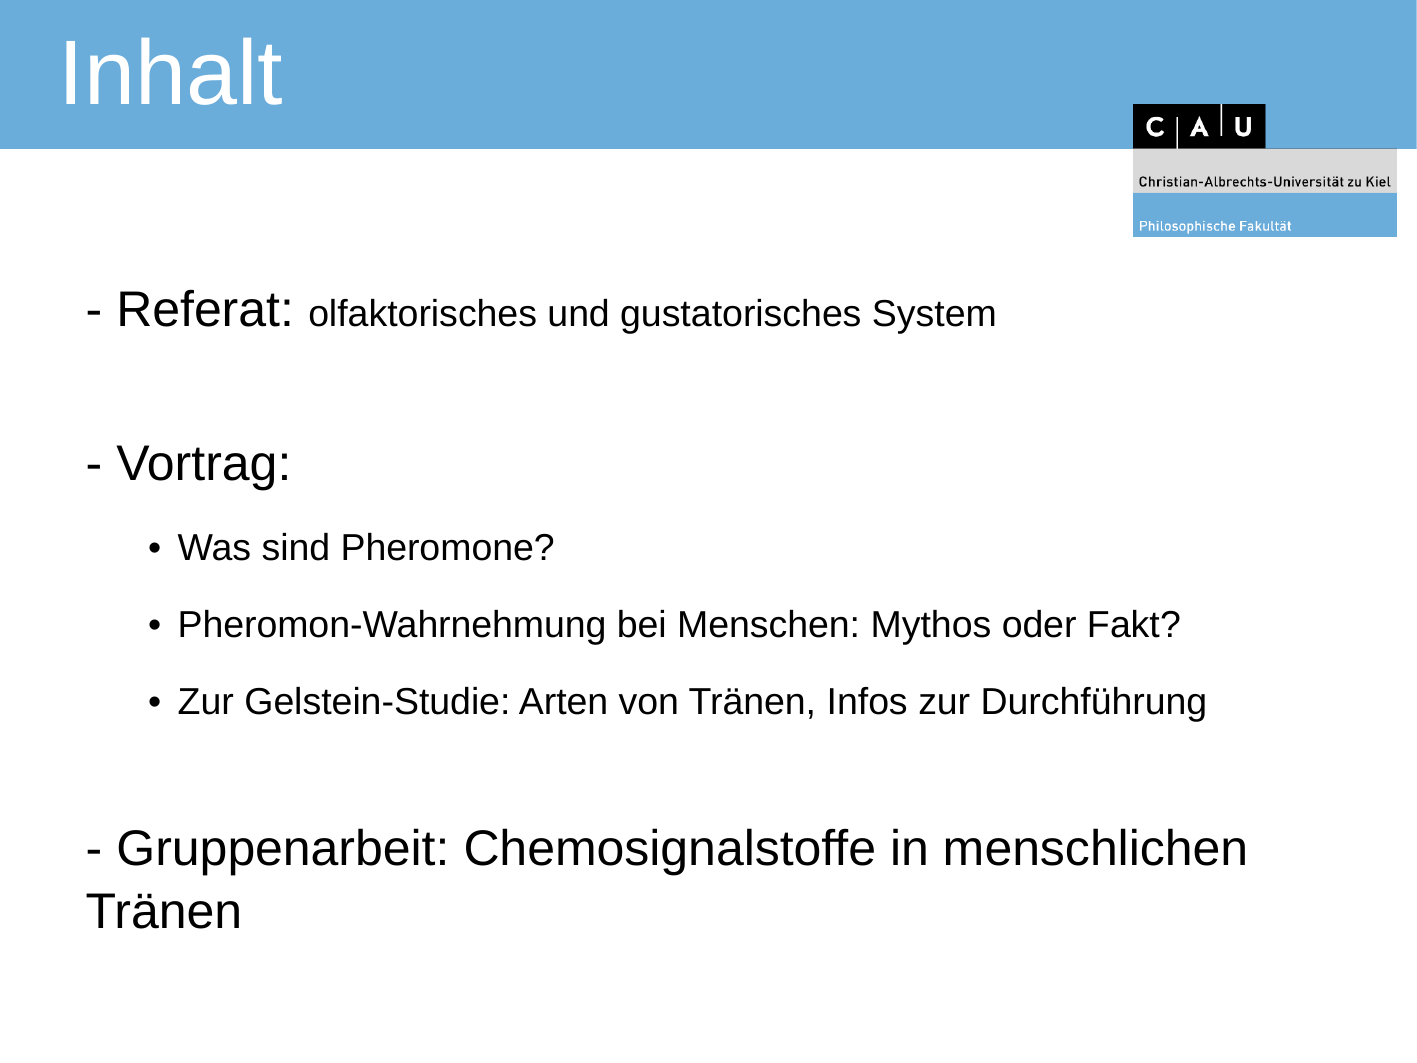

# Inhalt
- Referat: olfaktorisches und gustatorisches System

- Vortrag:
Was sind Pheromone?
Pheromon-Wahrnehmung bei Menschen: Mythos oder Fakt?
Zur Gelstein-Studie: Arten von Tränen, Infos zur Durchführung

- Gruppenarbeit: Chemosignalstoffe in menschlichen Tränen